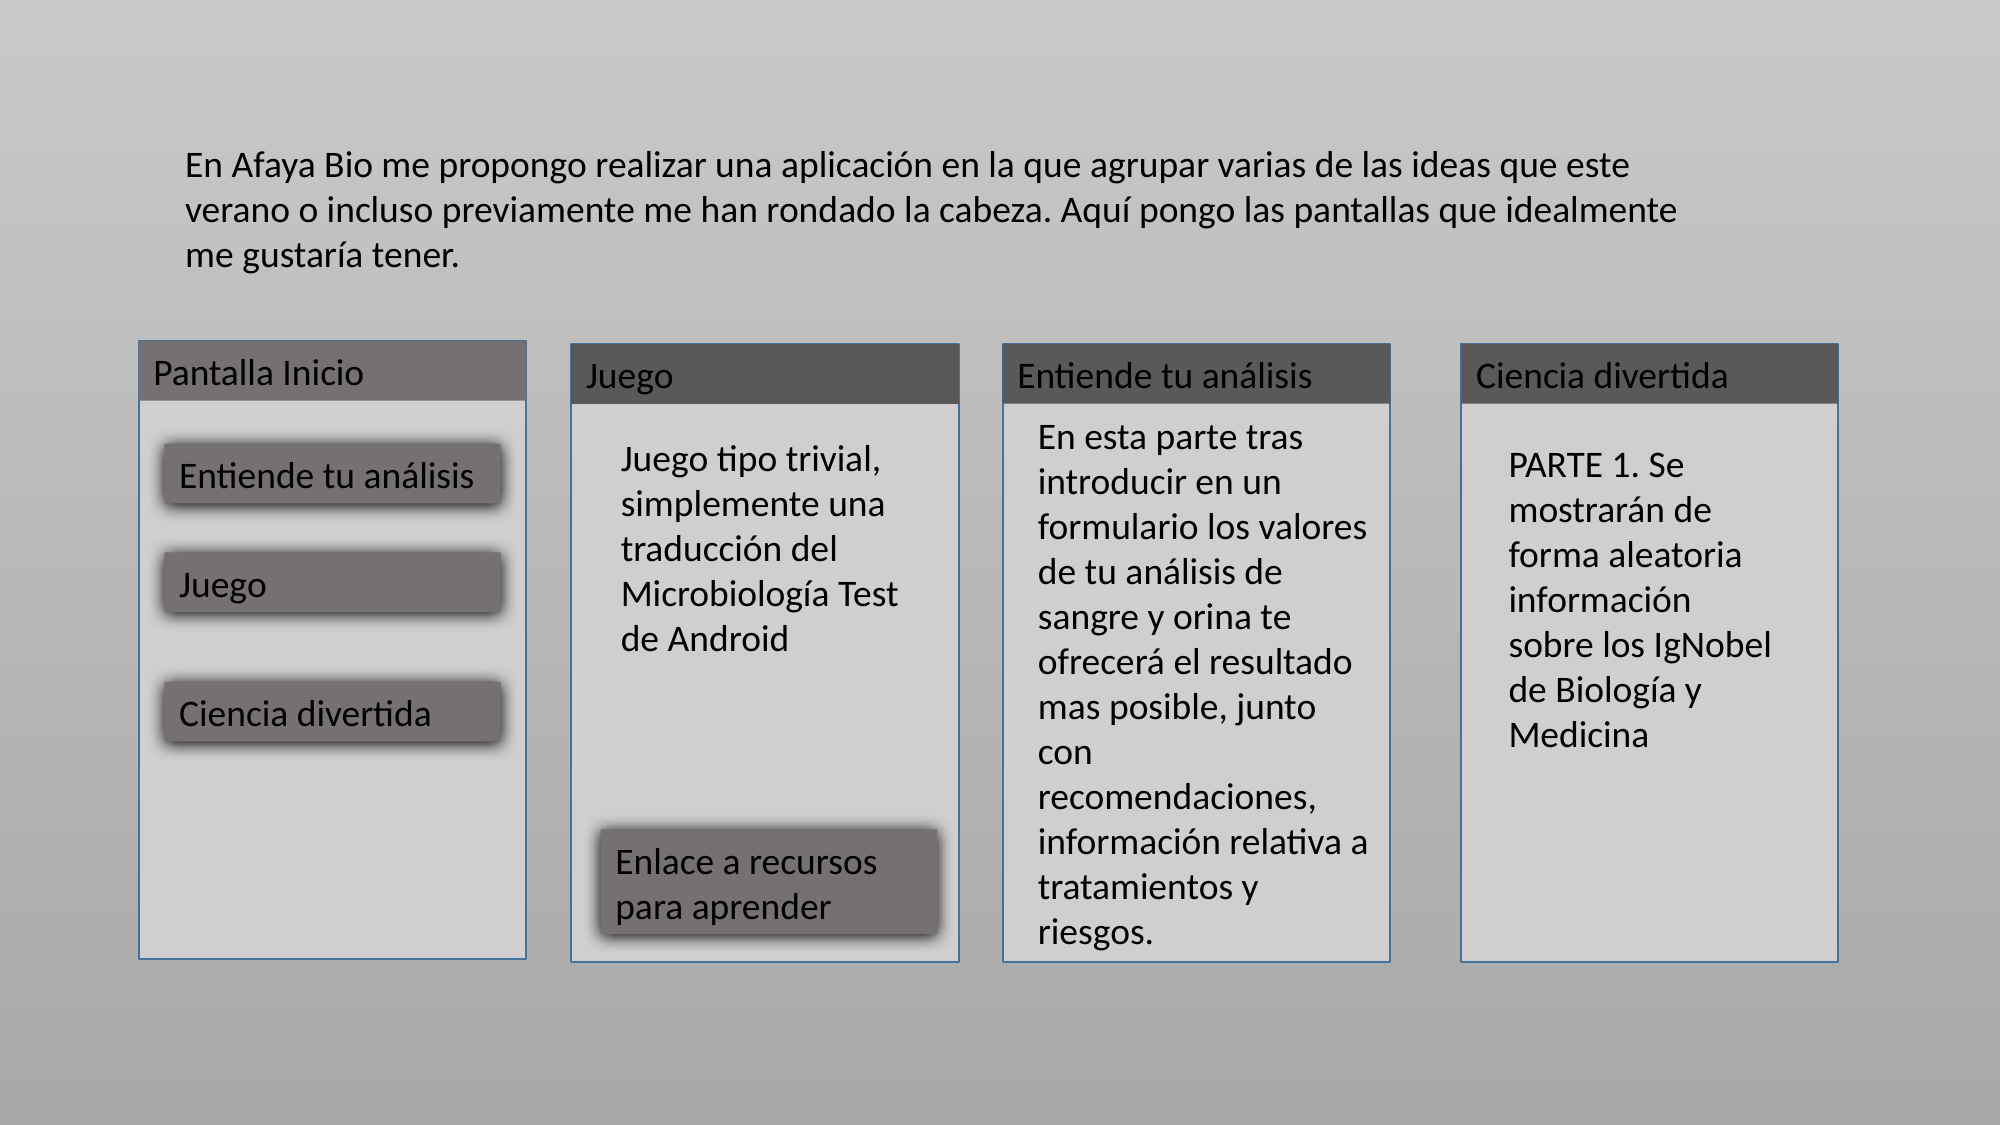

En Afaya Bio me propongo realizar una aplicación en la que agrupar varias de las ideas que este verano o incluso previamente me han rondado la cabeza. Aquí pongo las pantallas que idealmente me gustaría tener.

Pantalla Inicio
Entiende tu análisis
Juego
Ciencia divertida

Juego
Juego tipo trivial, simplemente una traducción del Microbiología Test de Android
Enlace a recursos para aprender

Entiende tu análisis
En esta parte tras introducir en un formulario los valores de tu análisis de sangre y orina te ofrecerá el resultado mas posible, junto con recomendaciones, información relativa a tratamientos y riesgos.

Ciencia divertida
PARTE 1. Se mostrarán de forma aleatoria información sobre los IgNobel de Biología y Medicina